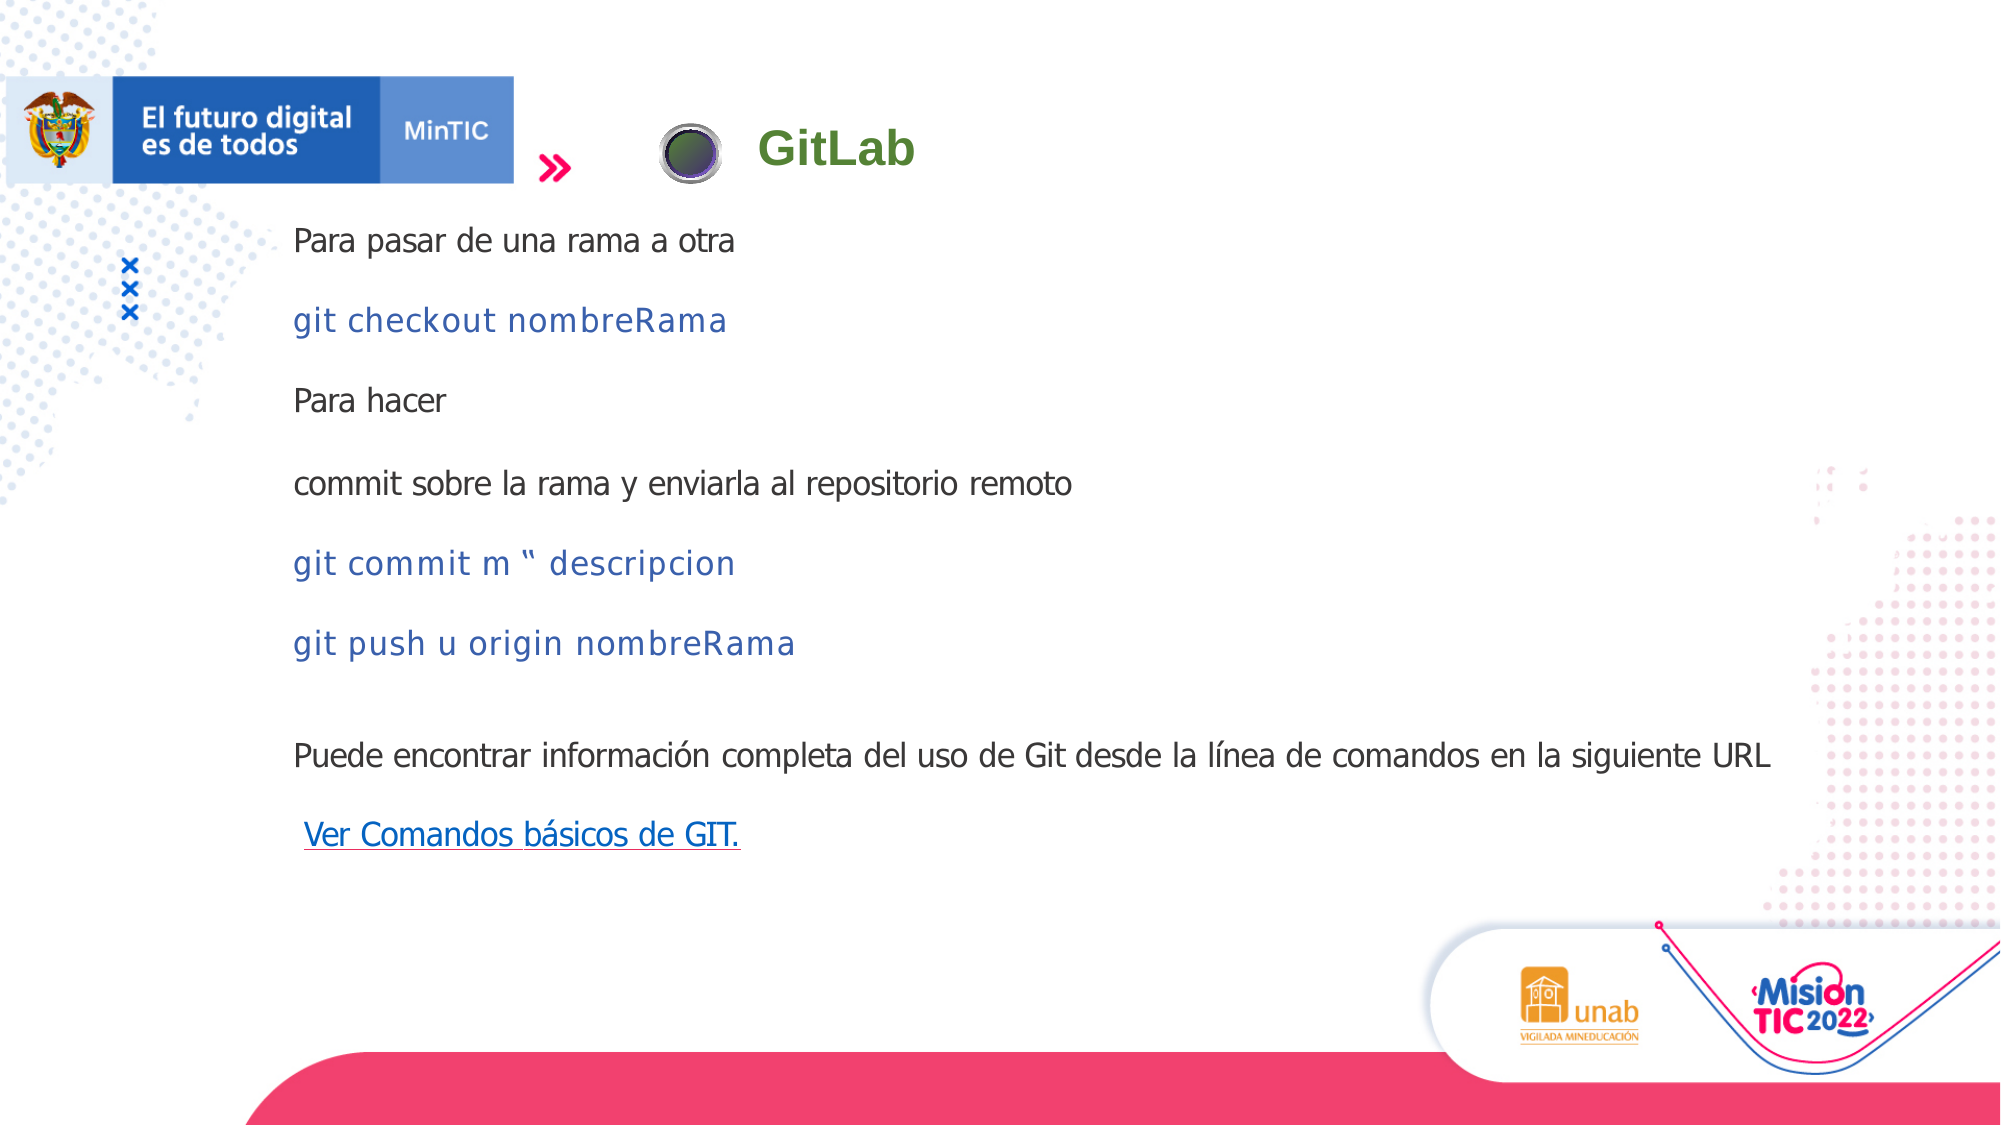

GitLab

Para pasar de una rama a otra

git checkout nombreRama

Para hacer
commit sobre la rama y enviarla al repositorio remoto

git commit m “ descripcion

git push u origin nombreRama
Puede encontrar información completa del uso de Git desde la línea de comandos en la siguiente URL

Ver Comandos básicos de GIT.